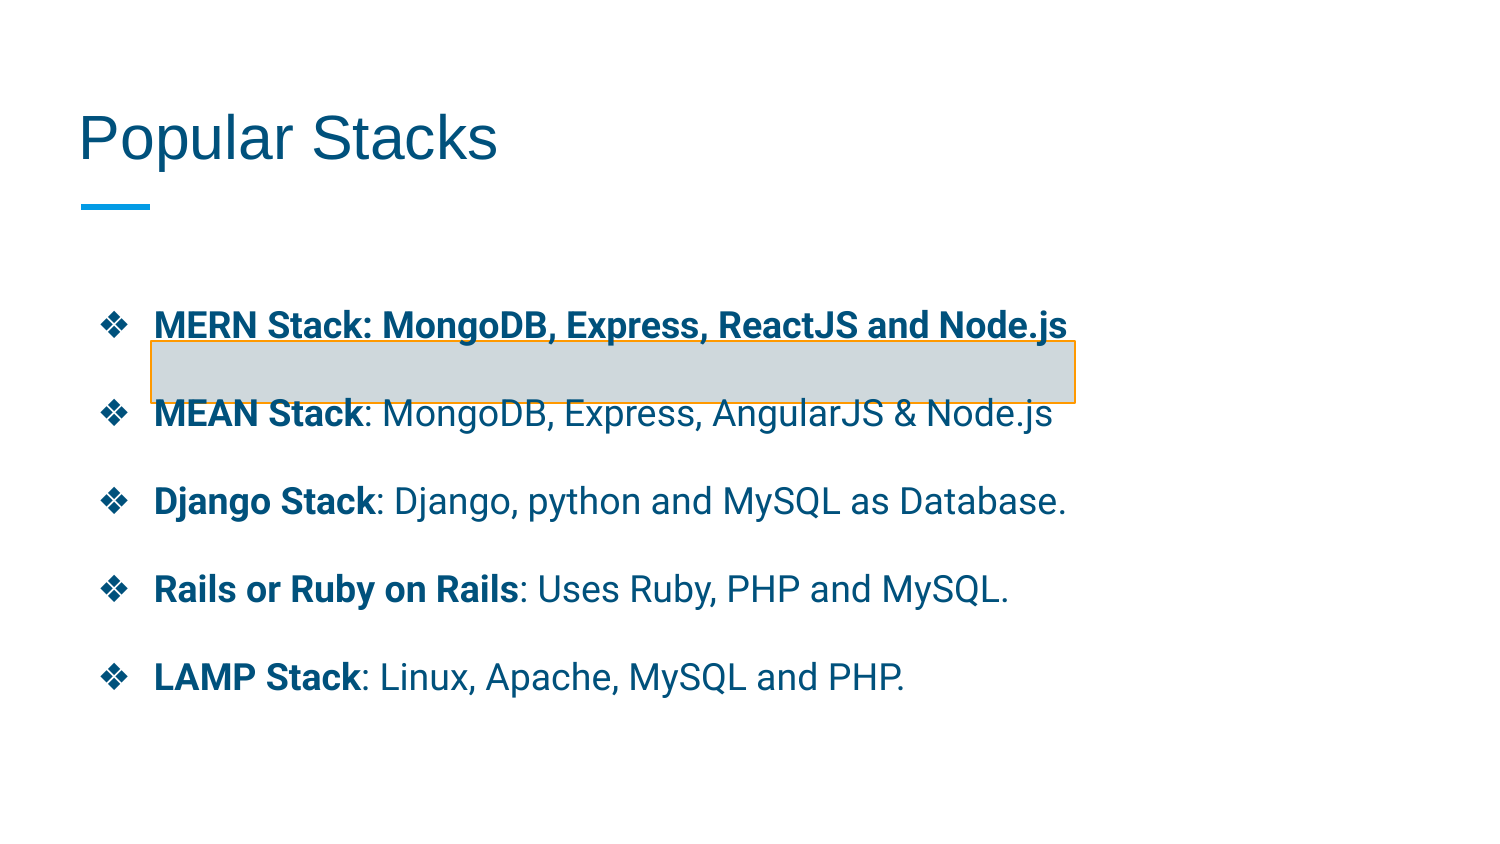

# Popular Stacks
MERN Stack: MongoDB, Express, ReactJS and Node.js
MEAN Stack: MongoDB, Express, AngularJS & Node.js
Django Stack: Django, python and MySQL as Database.
Rails or Ruby on Rails: Uses Ruby, PHP and MySQL.
LAMP Stack: Linux, Apache, MySQL and PHP.